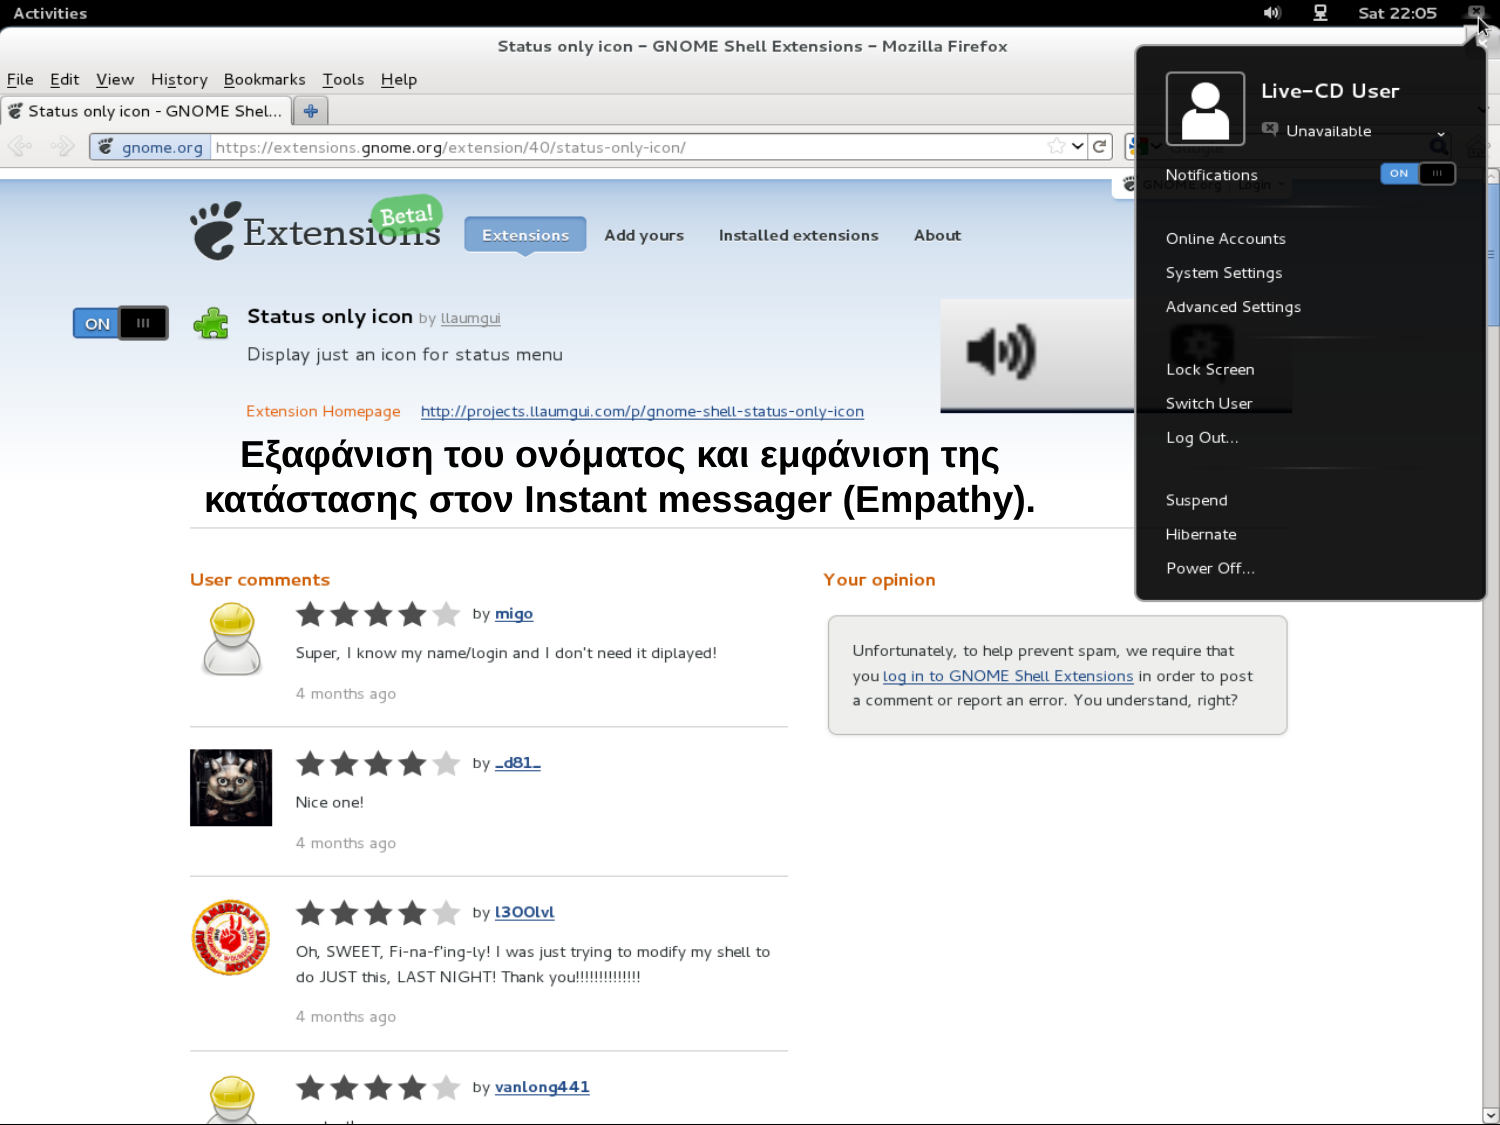

Εξαφάνιση του ονόματος και εμφάνιση της κατάστασης στον Instant messager (Empathy).